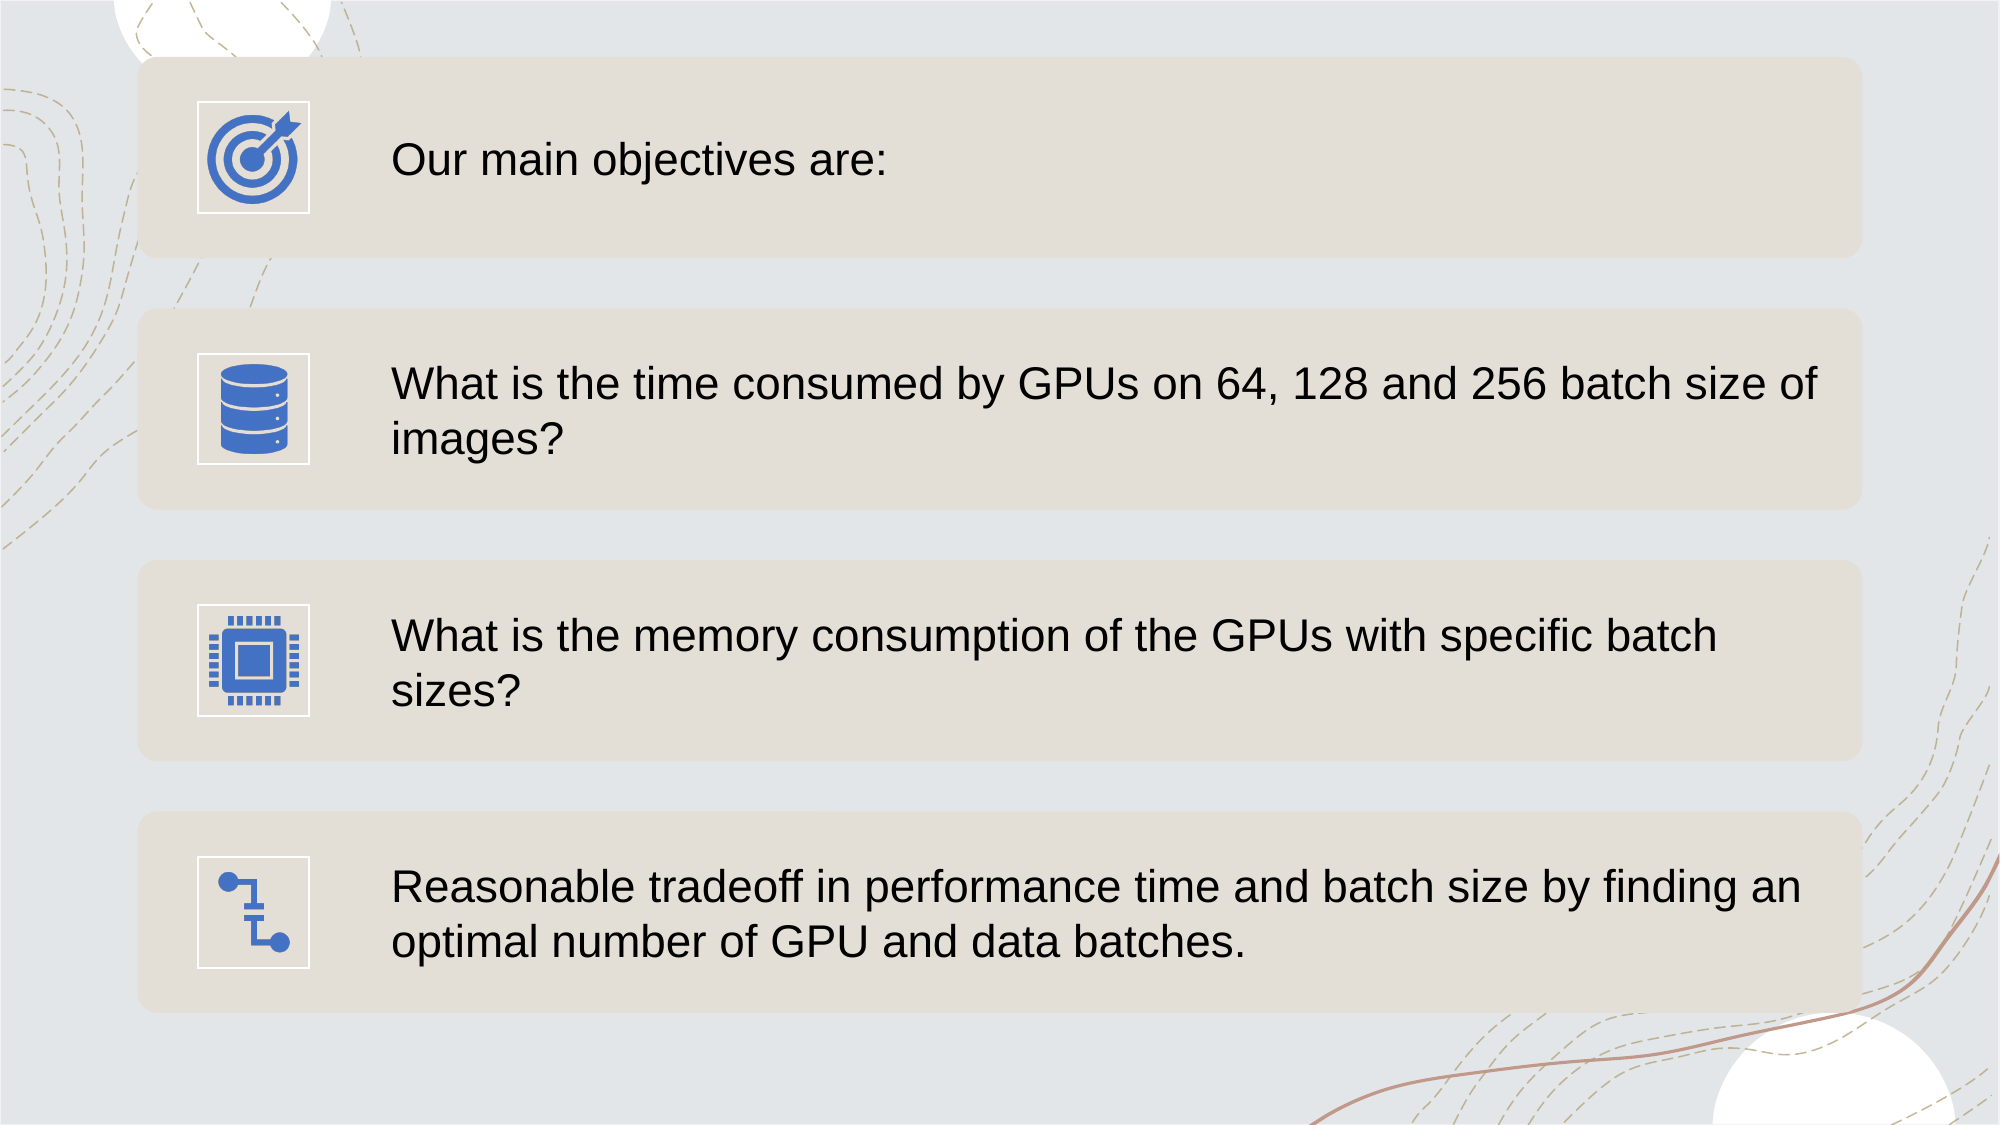

Our main objectives are:
What is the time consumed by GPUs on 64, 128 and 256 batch size of images?
What is the memory consumption of the GPUs with specific batch sizes?
Reasonable tradeoff in performance time and batch size by finding an optimal number of GPU and data batches.